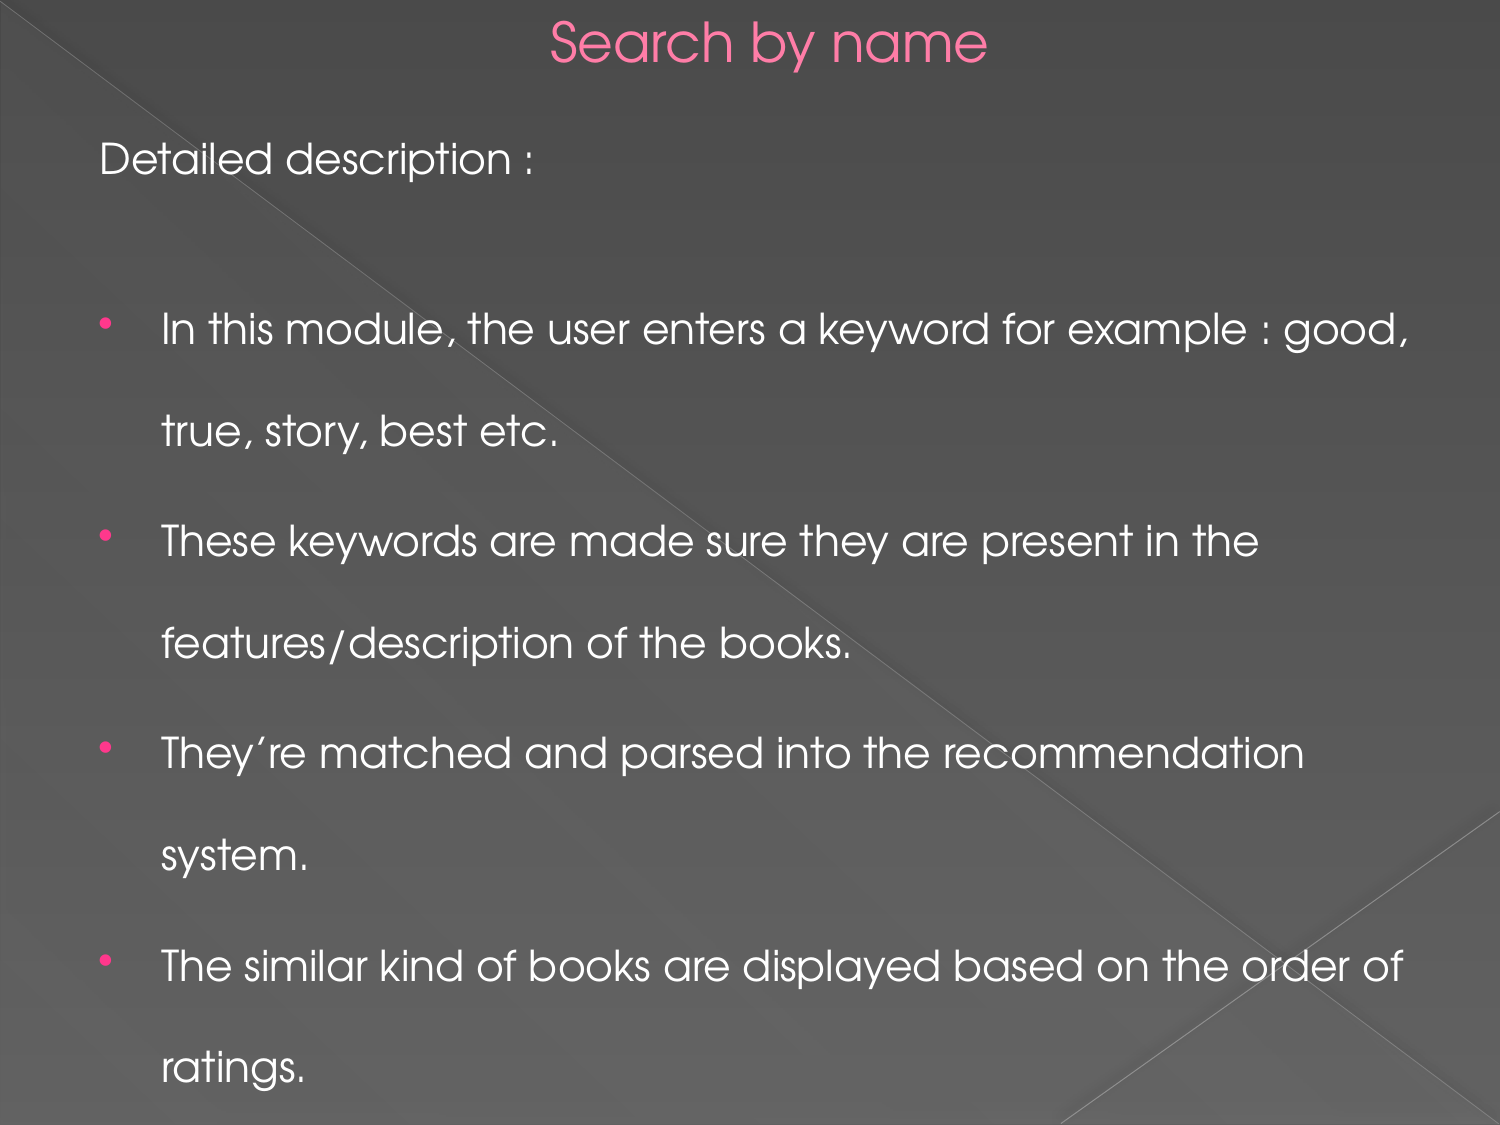

# Search by name
Detailed description :

In this module, the user enters a keyword for example : good, true, story, best etc.
These keywords are made sure they are present in the features/description of the books.
They’re matched and parsed into the recommendation system.
The similar kind of books are displayed based on the order of ratings.